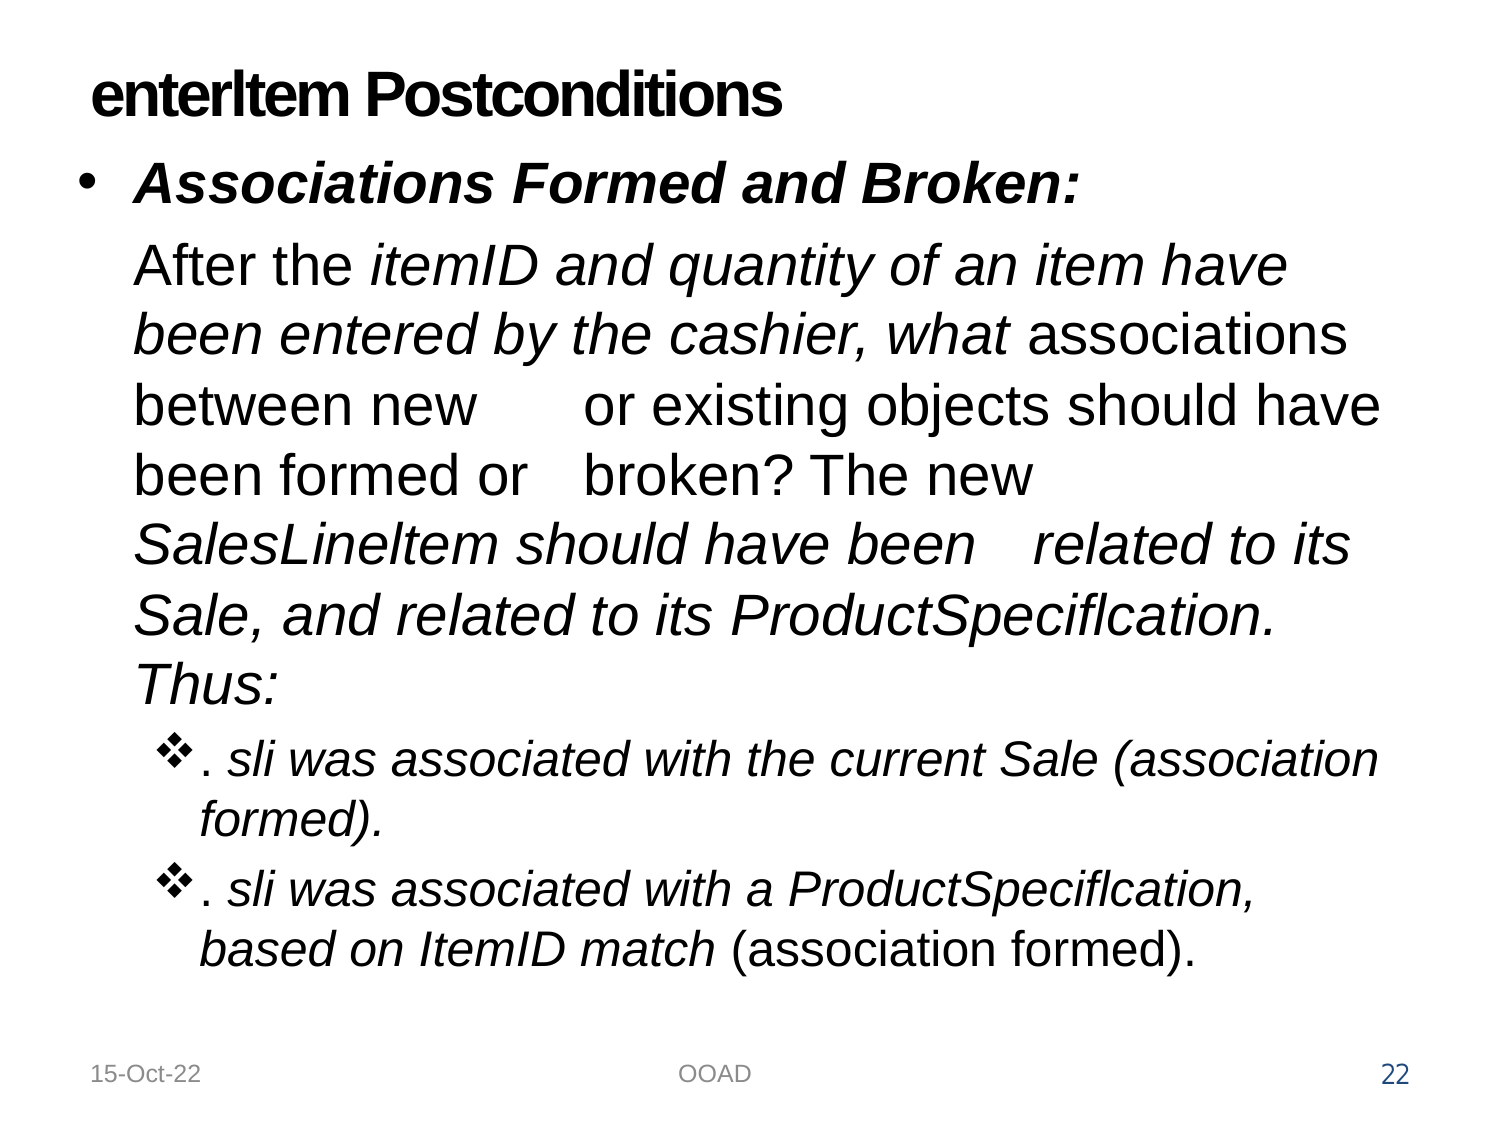

# enterltem Postconditions
Associations Formed and Broken:
	After the itemID and quantity of an item have been entered by the cashier, what associations between new 	or existing objects should have been formed or 	broken? The new SalesLineltem should have been 	related to its Sale, and related to its ProductSpeciflcation. Thus:
. sli was associated with the current Sale (association formed).
. sli was associated with a ProductSpeciflcation, based on ItemID match (association formed).
15-Oct-22
OOAD
22